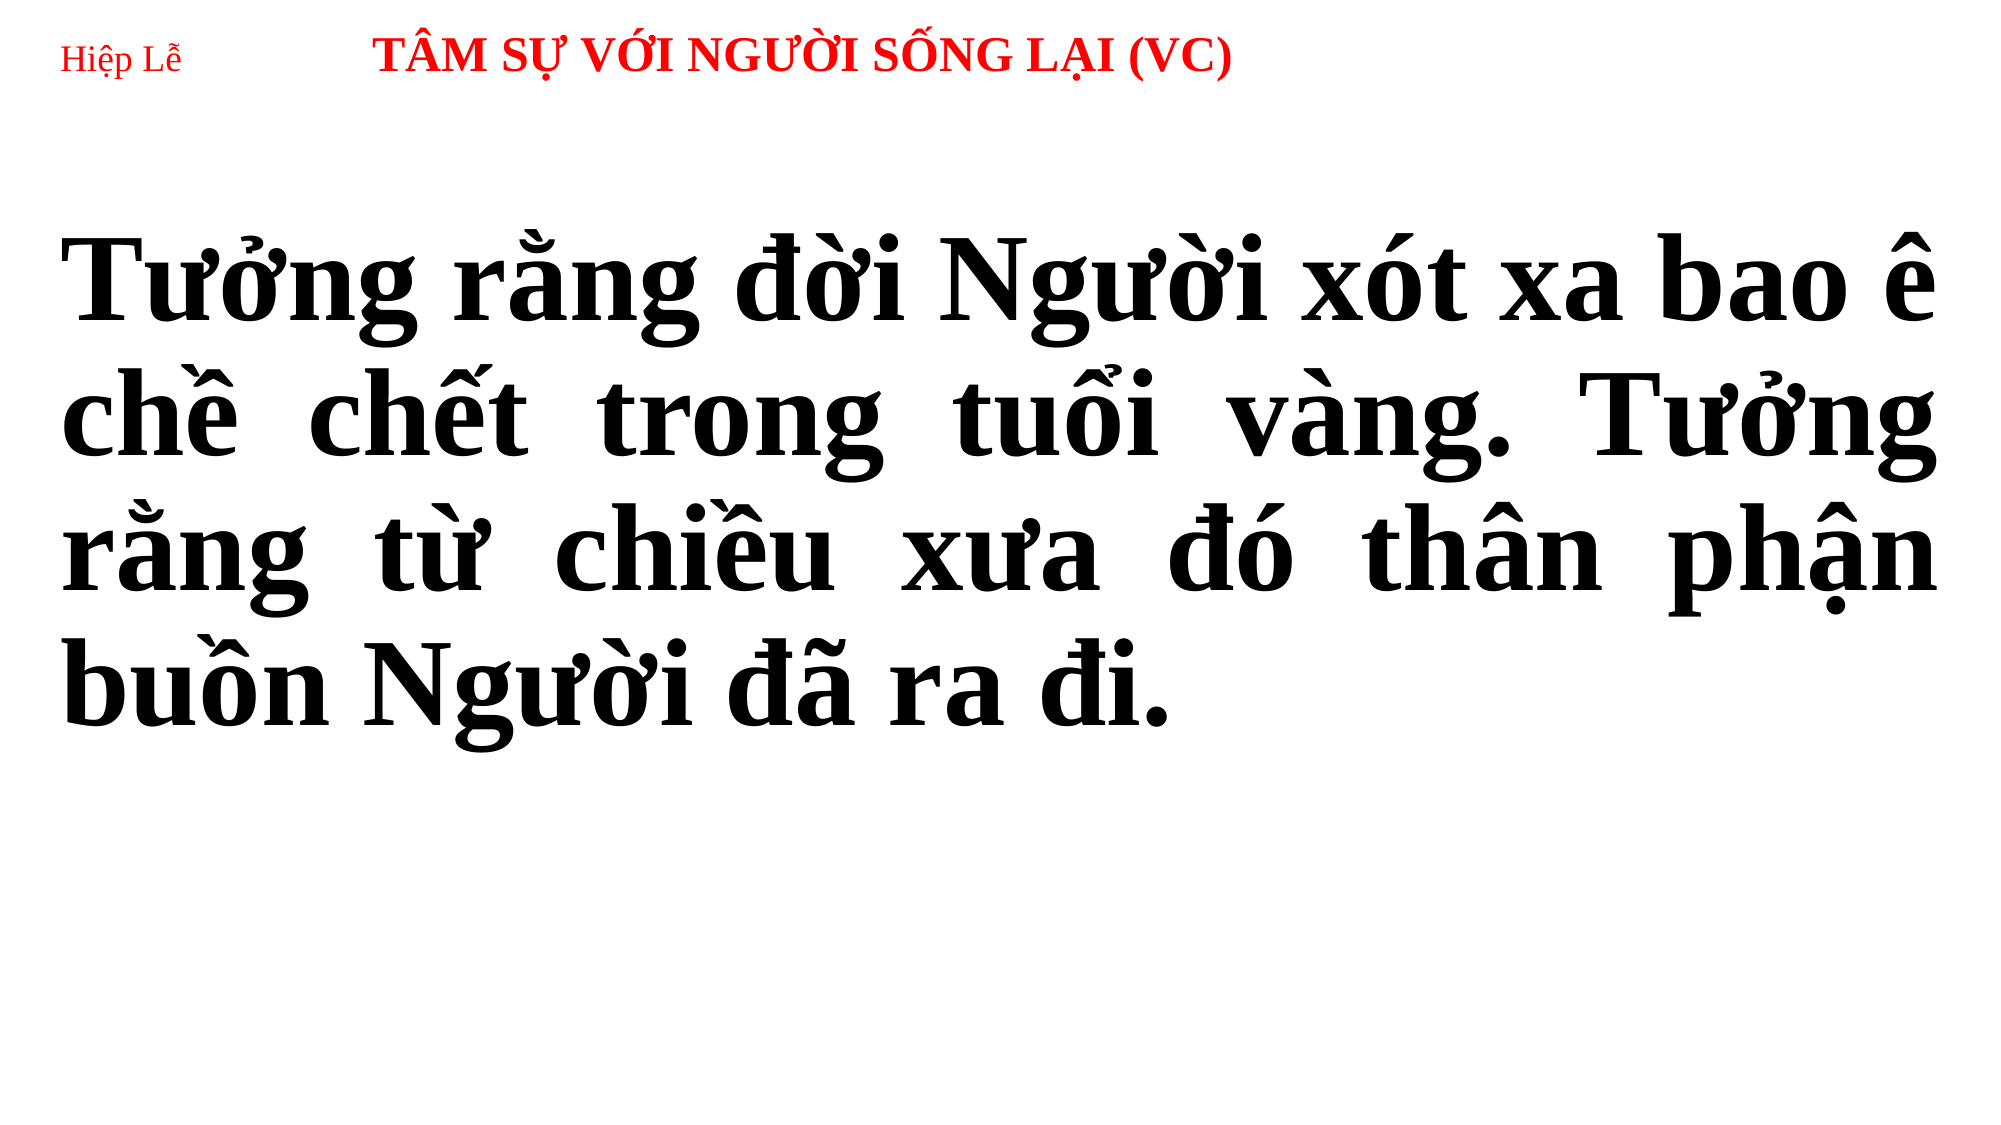

# Hiệp Lễ                    TÂM SỰ VỚI NGƯỜI SỐNG LẠI (VC)
Tưởng rằng đời Người xót xa bao ê chề chết trong tuổi vàng. Tưởng rằng từ chiều xưa đó thân phận buồn Người đã ra đi.